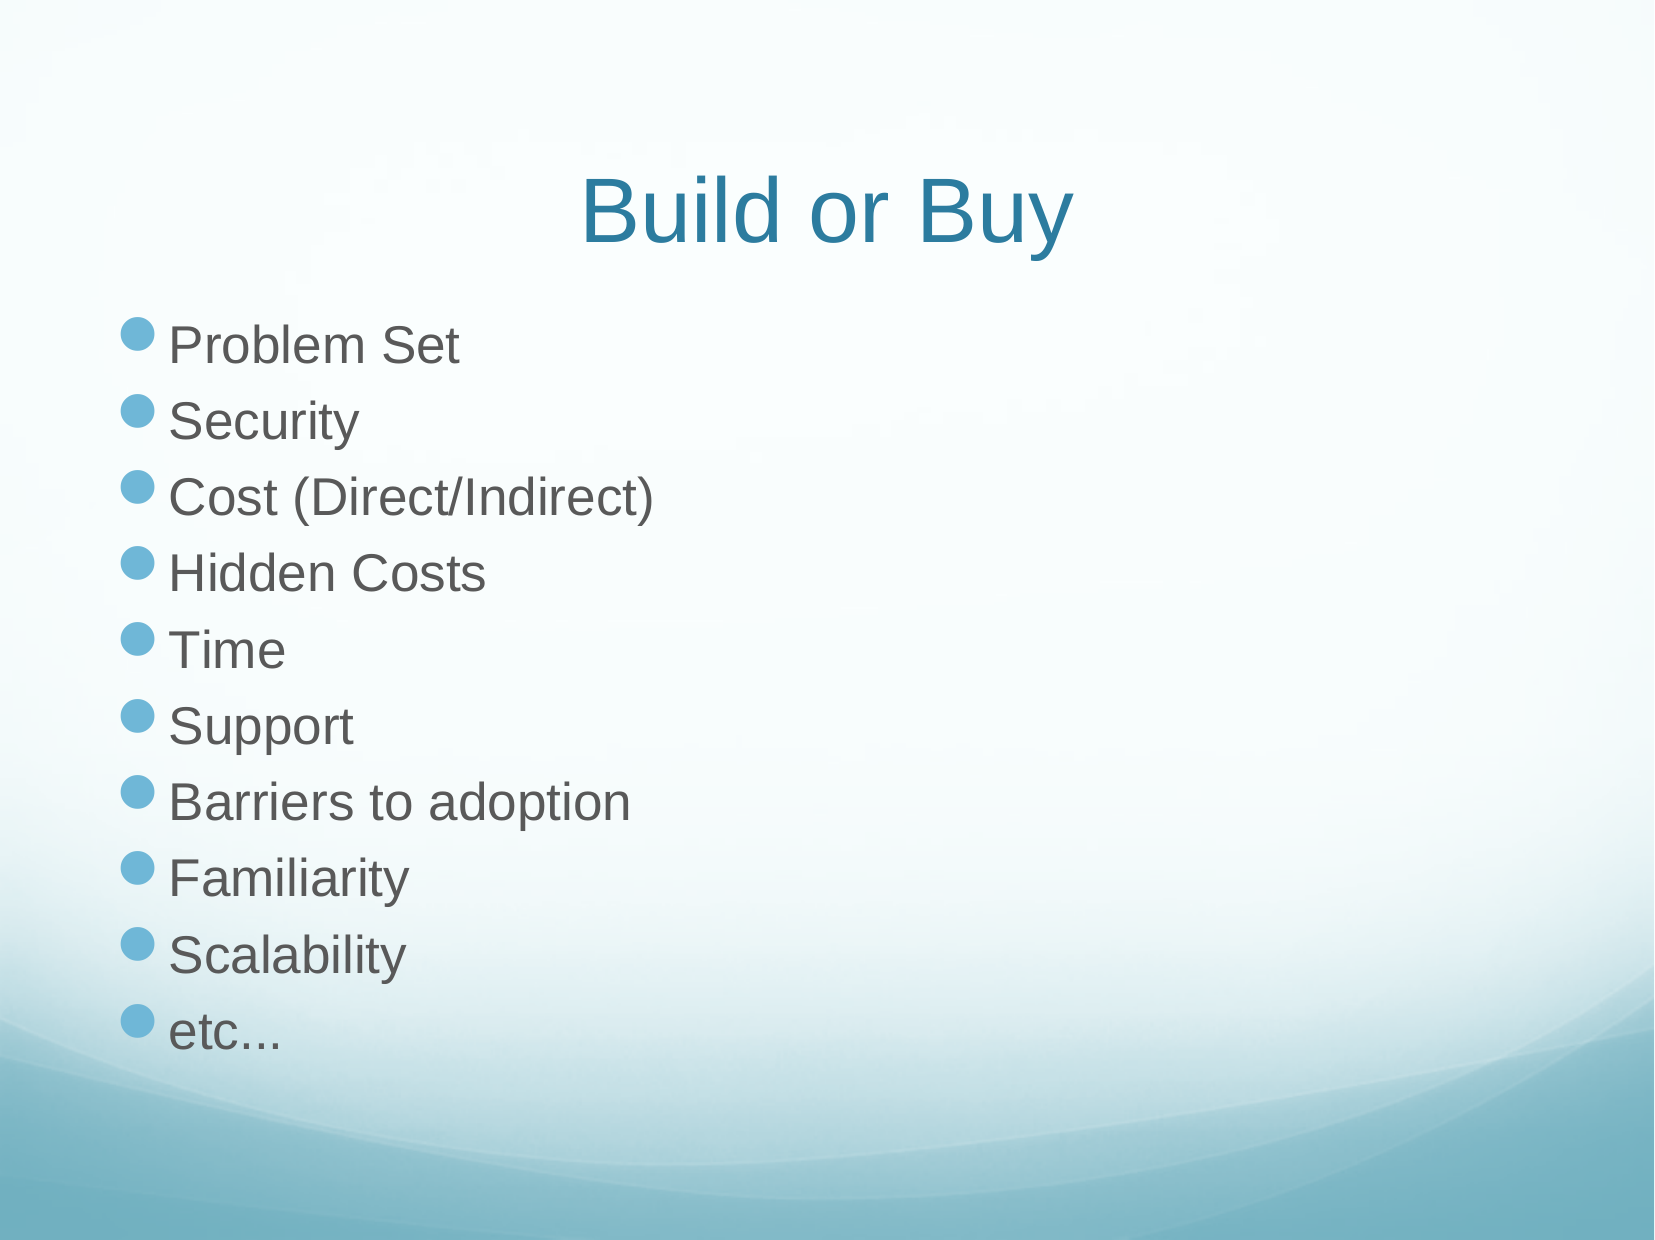

# Build or Buy
Problem Set
Security
Cost (Direct/Indirect)
Hidden Costs
Time
Support
Barriers to adoption
Familiarity
Scalability
etc...